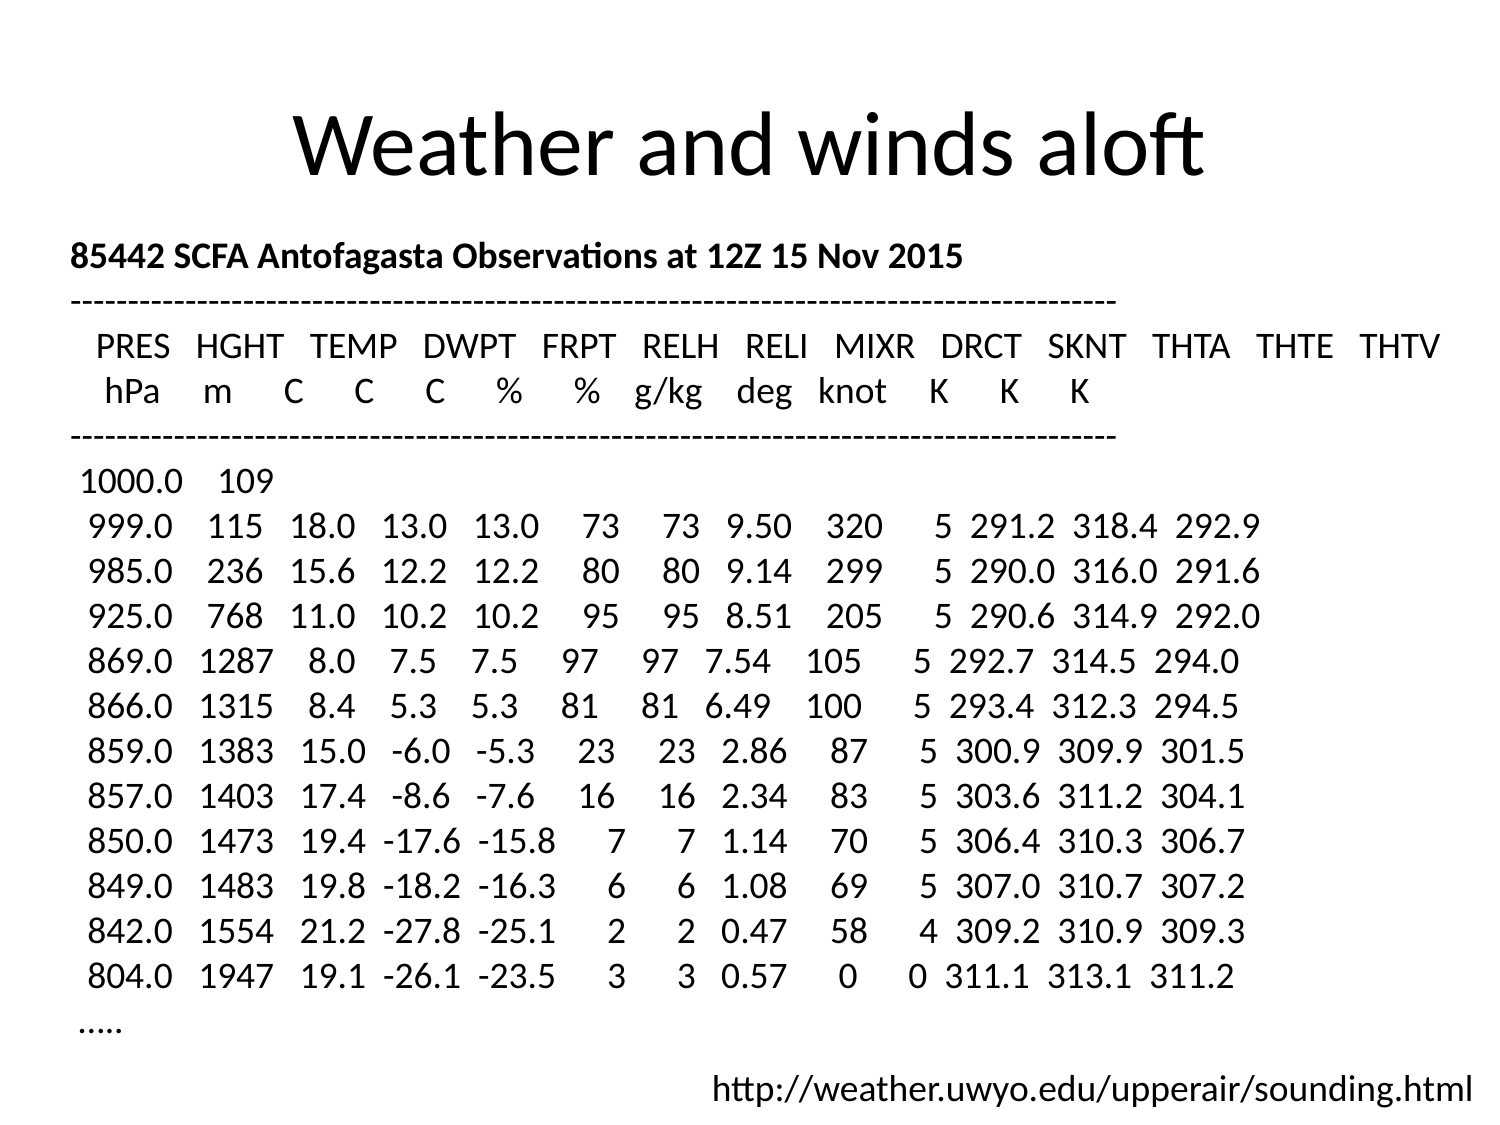

# Weather and winds aloft
85442 SCFA Antofagasta Observations at 12Z 15 Nov 2015
-------------------------------------------------------------------------------------------
   PRES   HGHT   TEMP   DWPT   FRPT   RELH   RELI   MIXR   DRCT   SKNT   THTA   THTE   THTV
    hPa     m      C      C      C      %      %    g/kg    deg   knot     K      K      K
-------------------------------------------------------------------------------------------
 1000.0    109
  999.0    115   18.0   13.0   13.0     73     73   9.50    320      5  291.2  318.4  292.9
  985.0    236   15.6   12.2   12.2     80     80   9.14    299      5  290.0  316.0  291.6
  925.0    768   11.0   10.2   10.2     95     95   8.51    205      5  290.6  314.9  292.0
  869.0   1287    8.0    7.5    7.5     97     97   7.54    105      5  292.7  314.5  294.0
  866.0   1315    8.4    5.3    5.3     81     81   6.49    100      5  293.4  312.3  294.5
  859.0   1383   15.0   -6.0   -5.3     23     23   2.86     87      5  300.9  309.9  301.5
  857.0   1403   17.4   -8.6   -7.6     16     16   2.34     83      5  303.6  311.2  304.1
  850.0   1473   19.4  -17.6  -15.8      7      7   1.14     70      5  306.4  310.3  306.7
  849.0   1483   19.8  -18.2  -16.3      6      6   1.08     69      5  307.0  310.7  307.2
  842.0   1554   21.2  -27.8  -25.1      2      2   0.47     58      4  309.2  310.9  309.3
  804.0   1947   19.1  -26.1  -23.5      3      3   0.57      0      0  311.1  313.1  311.2
 …..
http://weather.uwyo.edu/upperair/sounding.html